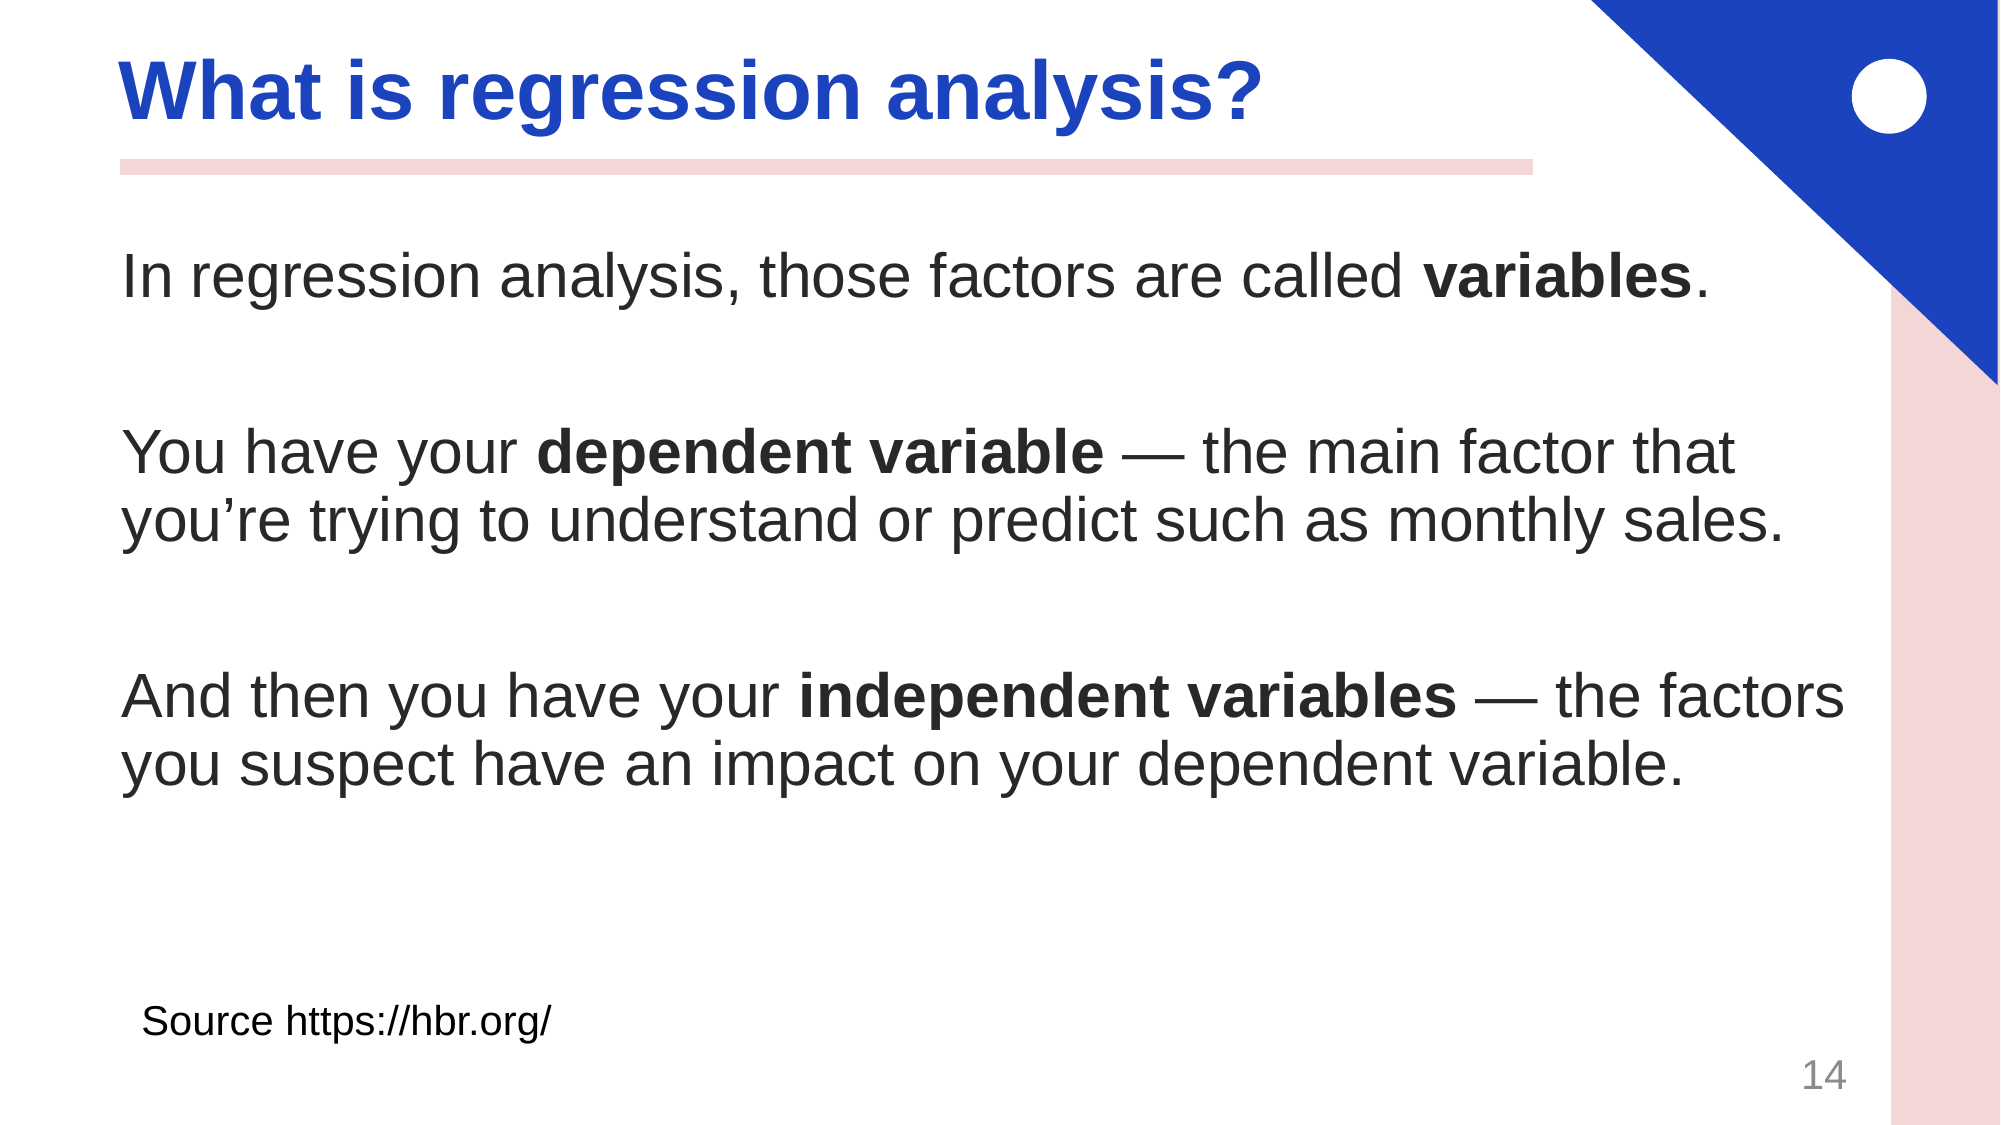

# What is regression analysis?
In regression analysis, those factors are called variables.

You have your dependent variable — the main factor that you’re trying to understand or predict such as monthly sales.

And then you have your independent variables — the factors you suspect have an impact on your dependent variable.
Source https://hbr.org/
14